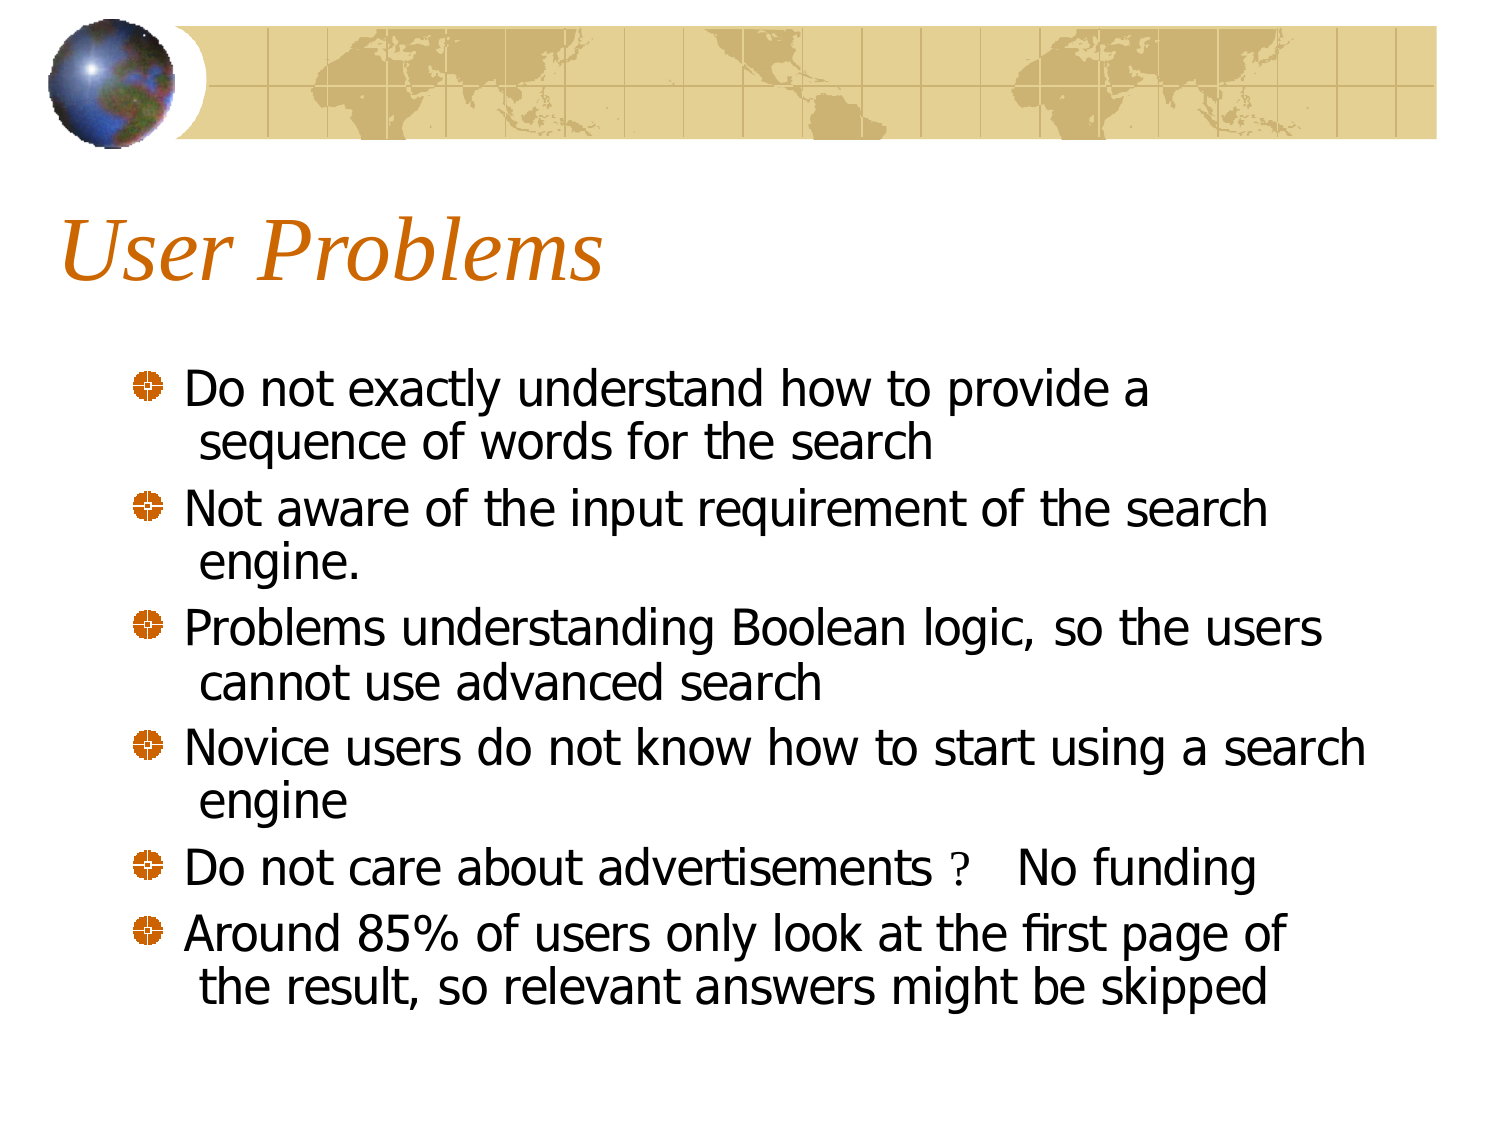

# User Problems
Do not exactly understand how to provide a  sequence of words for the search
Not aware of the input requirement of the search  engine.
Problems understanding Boolean logic, so the users  cannot use advanced search
Novice users do not know how to start using a search  engine
Do not care about advertisements ?	No funding
Around 85% of users only look at the first page of  the result, so relevant answers might be skipped